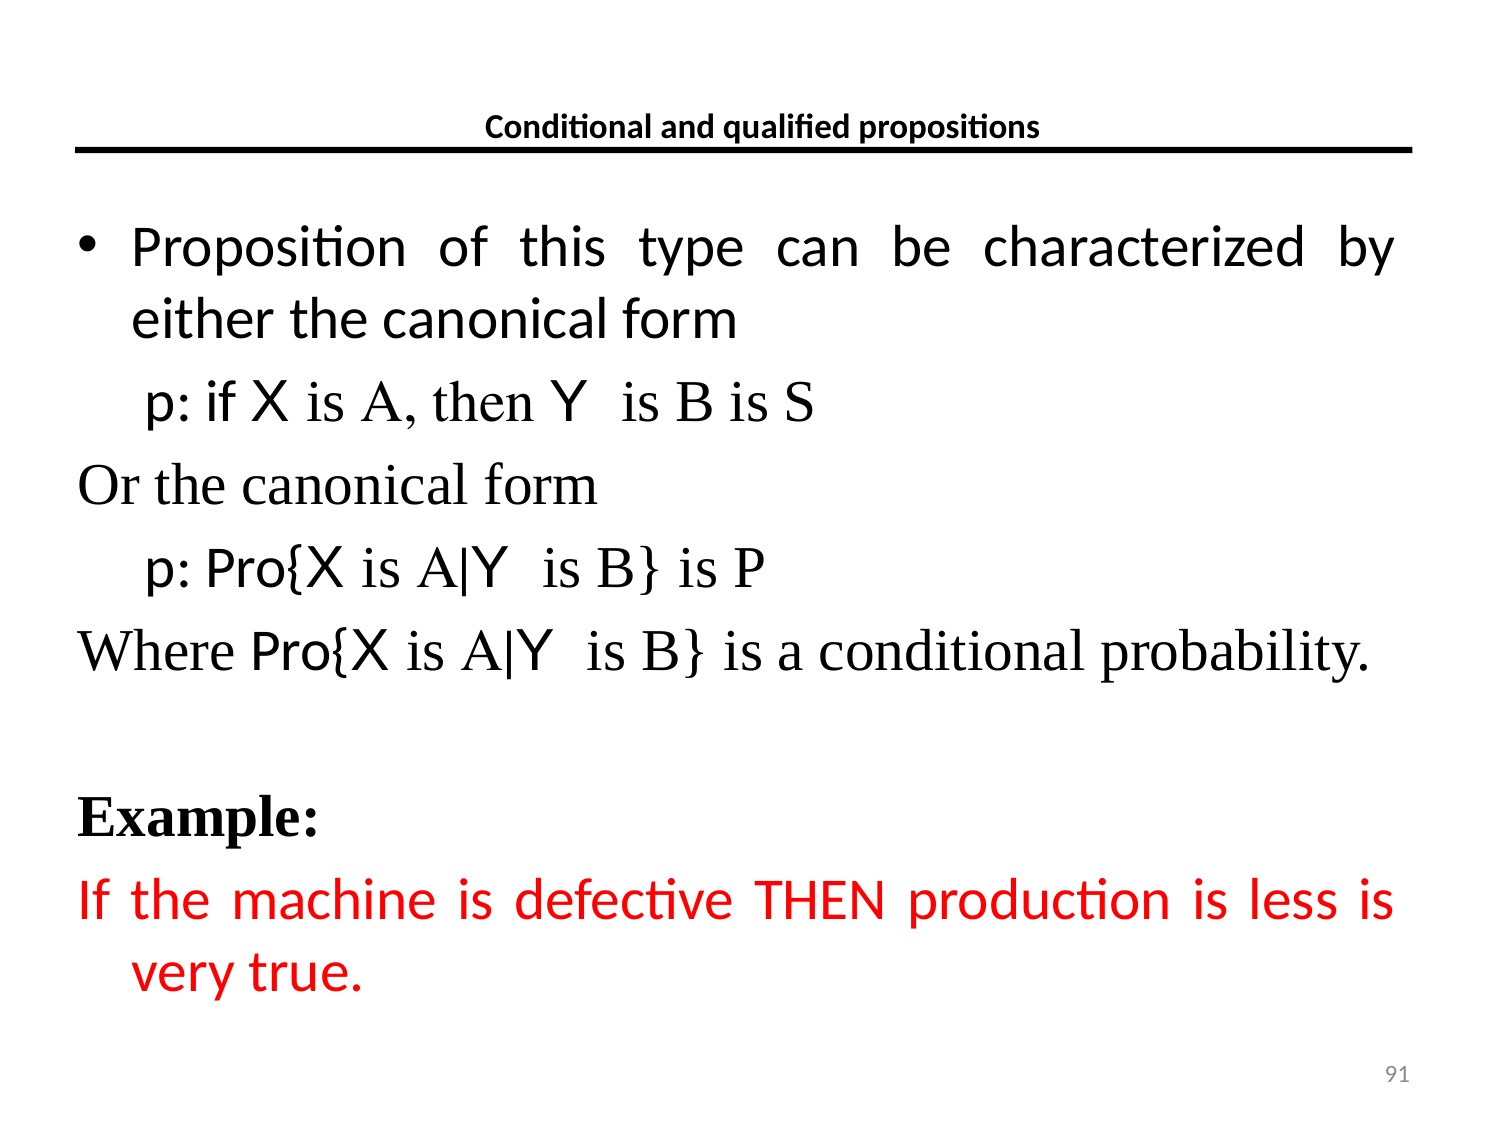

# Conditional and qualified propositions

Proposition of this type can be characterized by either the canonical form
     p: if X is A, then Y  is B is S
Or the canonical form
     p: Pro{X is A|Y  is B} is P
Where Pro{X is A|Y  is B} is a conditional probability.

Example:
If the machine is defective THEN production is less is very true.

91